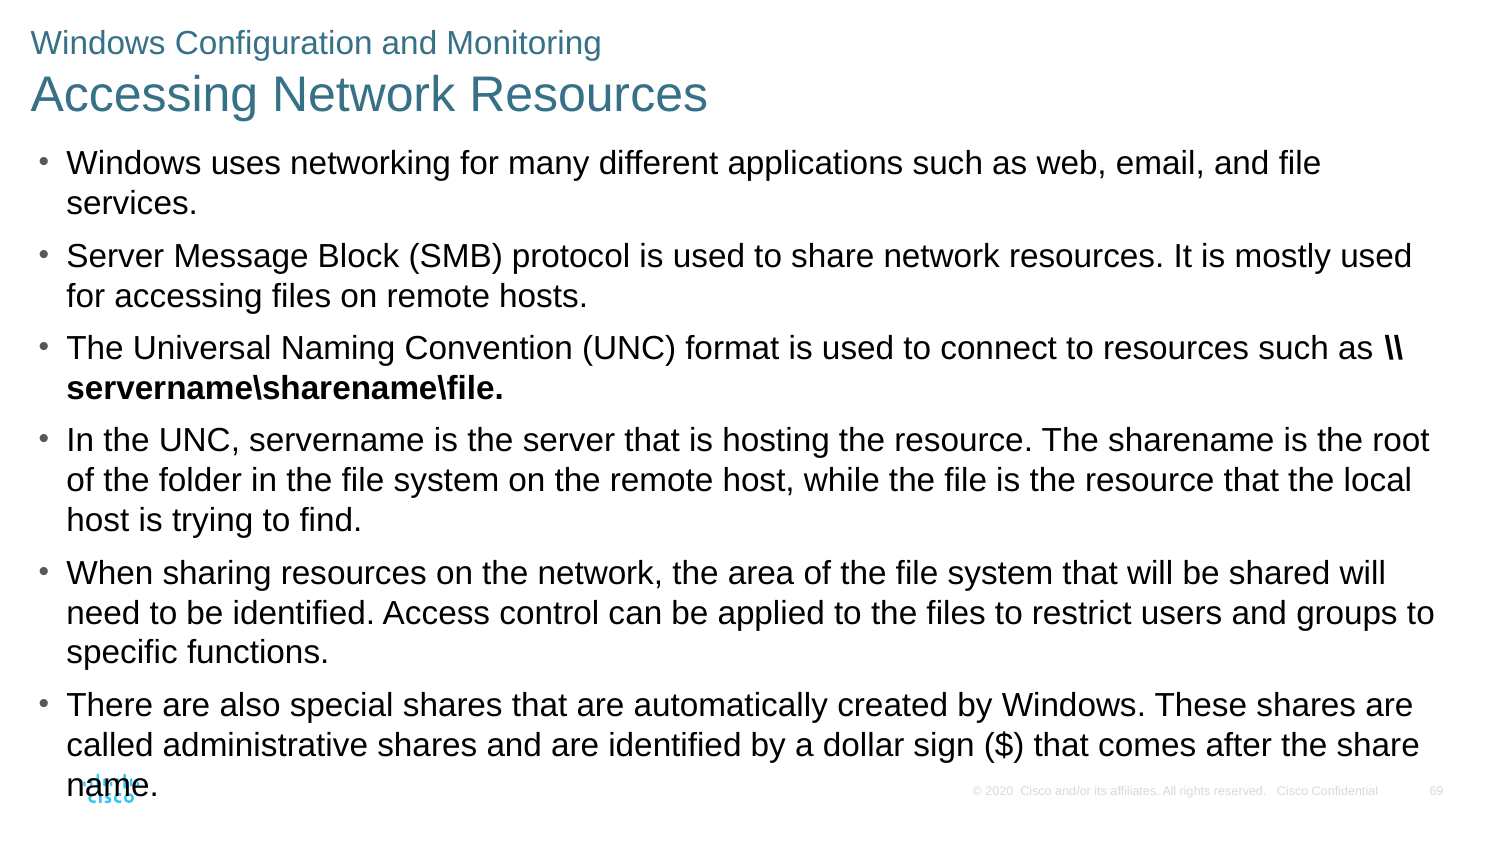

# Windows Configuration and Monitoring Accessing Network Resources
Windows uses networking for many different applications such as web, email, and file services.
Server Message Block (SMB) protocol is used to share network resources. It is mostly used for accessing files on remote hosts.
The Universal Naming Convention (UNC) format is used to connect to resources such as \\servername\sharename\file.
In the UNC, servername is the server that is hosting the resource. The sharename is the root of the folder in the file system on the remote host, while the file is the resource that the local host is trying to find.
When sharing resources on the network, the area of the file system that will be shared will need to be identified. Access control can be applied to the files to restrict users and groups to specific functions.
There are also special shares that are automatically created by Windows. These shares are called administrative shares and are identified by a dollar sign ($) that comes after the share name.